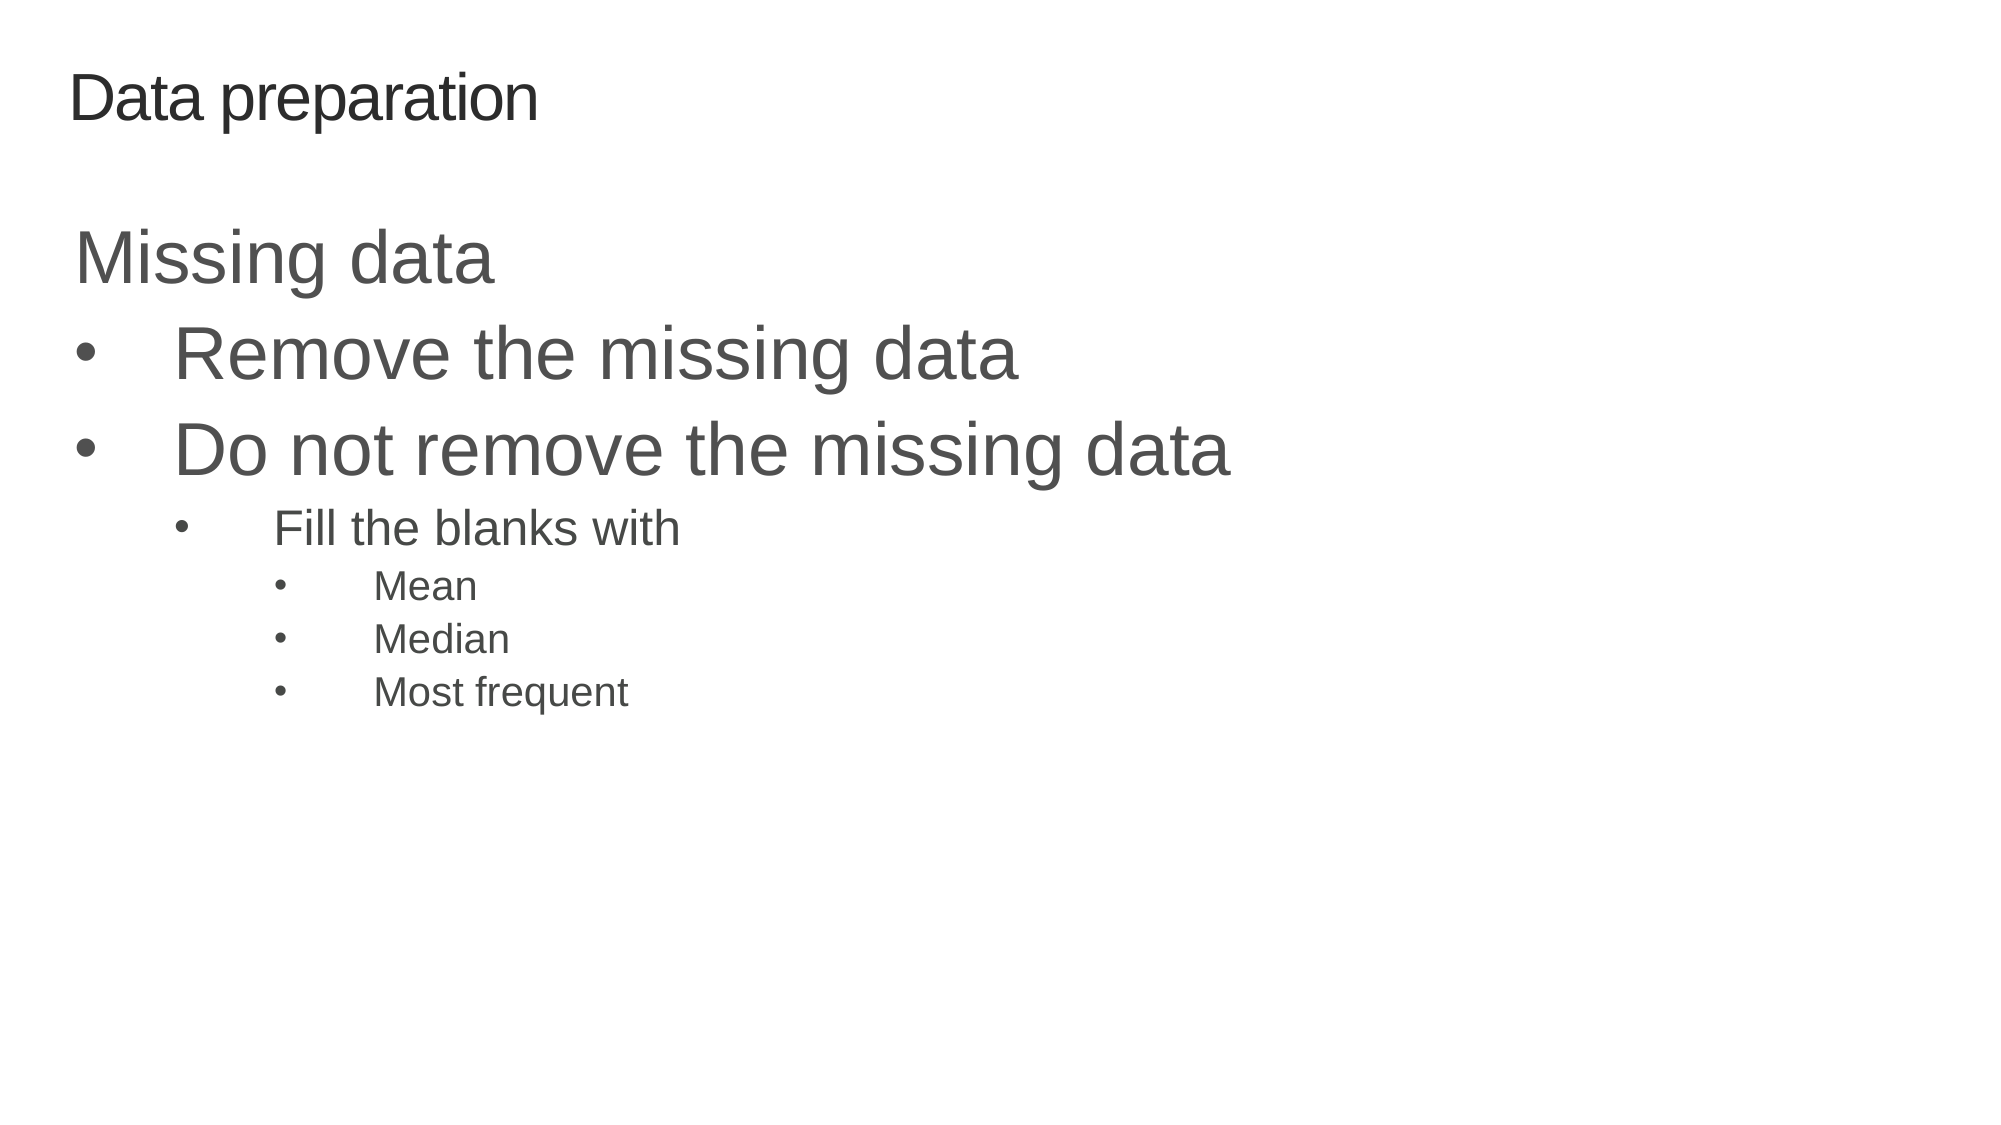

# Data preparation
Missing data
Remove the missing data
Do not remove the missing data
Fill the blanks with
Mean
Median
Most frequent